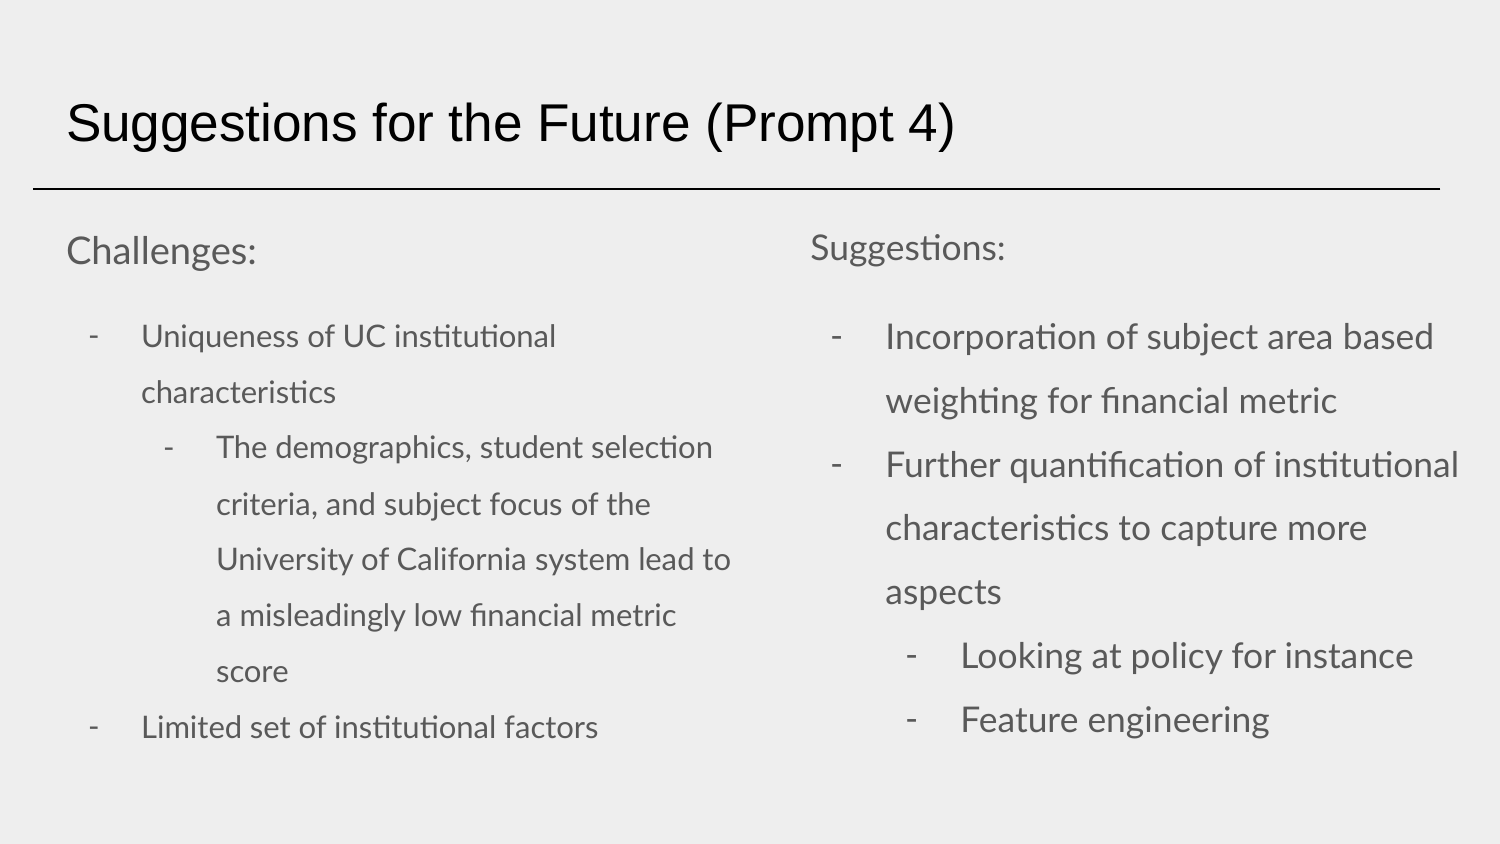

# Suggestions for the Future (Prompt 4)
Challenges:
Uniqueness of UC institutional characteristics
The demographics, student selection criteria, and subject focus of the University of California system lead to a misleadingly low financial metric score
Limited set of institutional factors

Suggestions:
Incorporation of subject area based weighting for financial metric
Further quantification of institutional characteristics to capture more aspects
Looking at policy for instance
Feature engineering